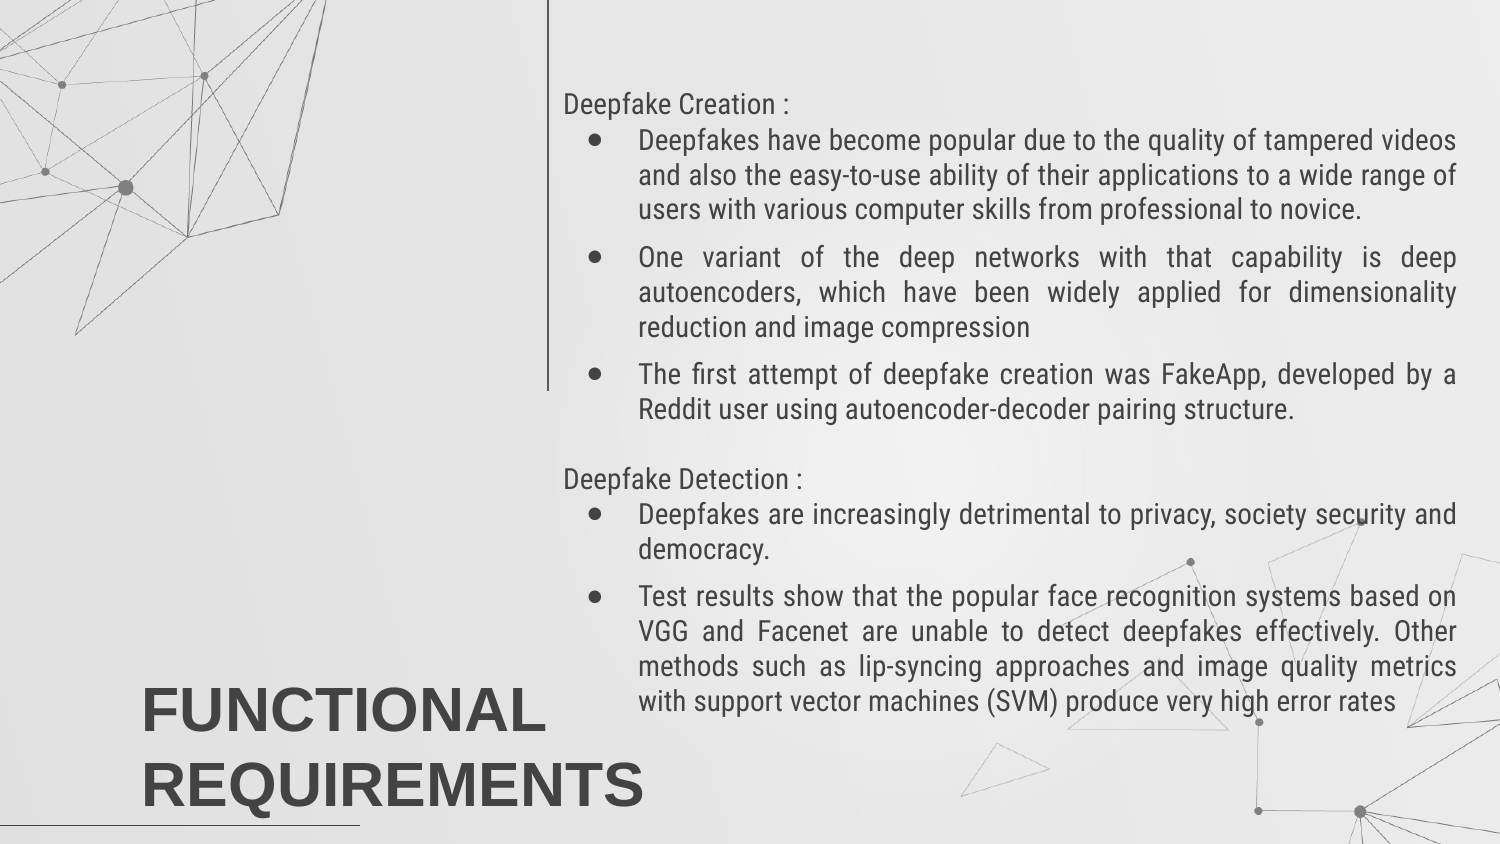

Deepfake Creation :
Deepfakes have become popular due to the quality of tampered videos and also the easy-to-use ability of their applications to a wide range of users with various computer skills from professional to novice.

One variant of the deep networks with that capability is deep autoencoders, which have been widely applied for dimensionality reduction and image compression

The first attempt of deepfake creation was FakeApp, developed by a Reddit user using autoencoder-decoder pairing structure.

Deepfake Detection :
Deepfakes are increasingly detrimental to privacy, society security and democracy.

Test results show that the popular face recognition systems based on VGG and Facenet are unable to detect deepfakes effectively. Other methods such as lip-syncing approaches and image quality metrics with support vector machines (SVM) produce very high error rates
FUNCTIONAL
REQUIREMENTS